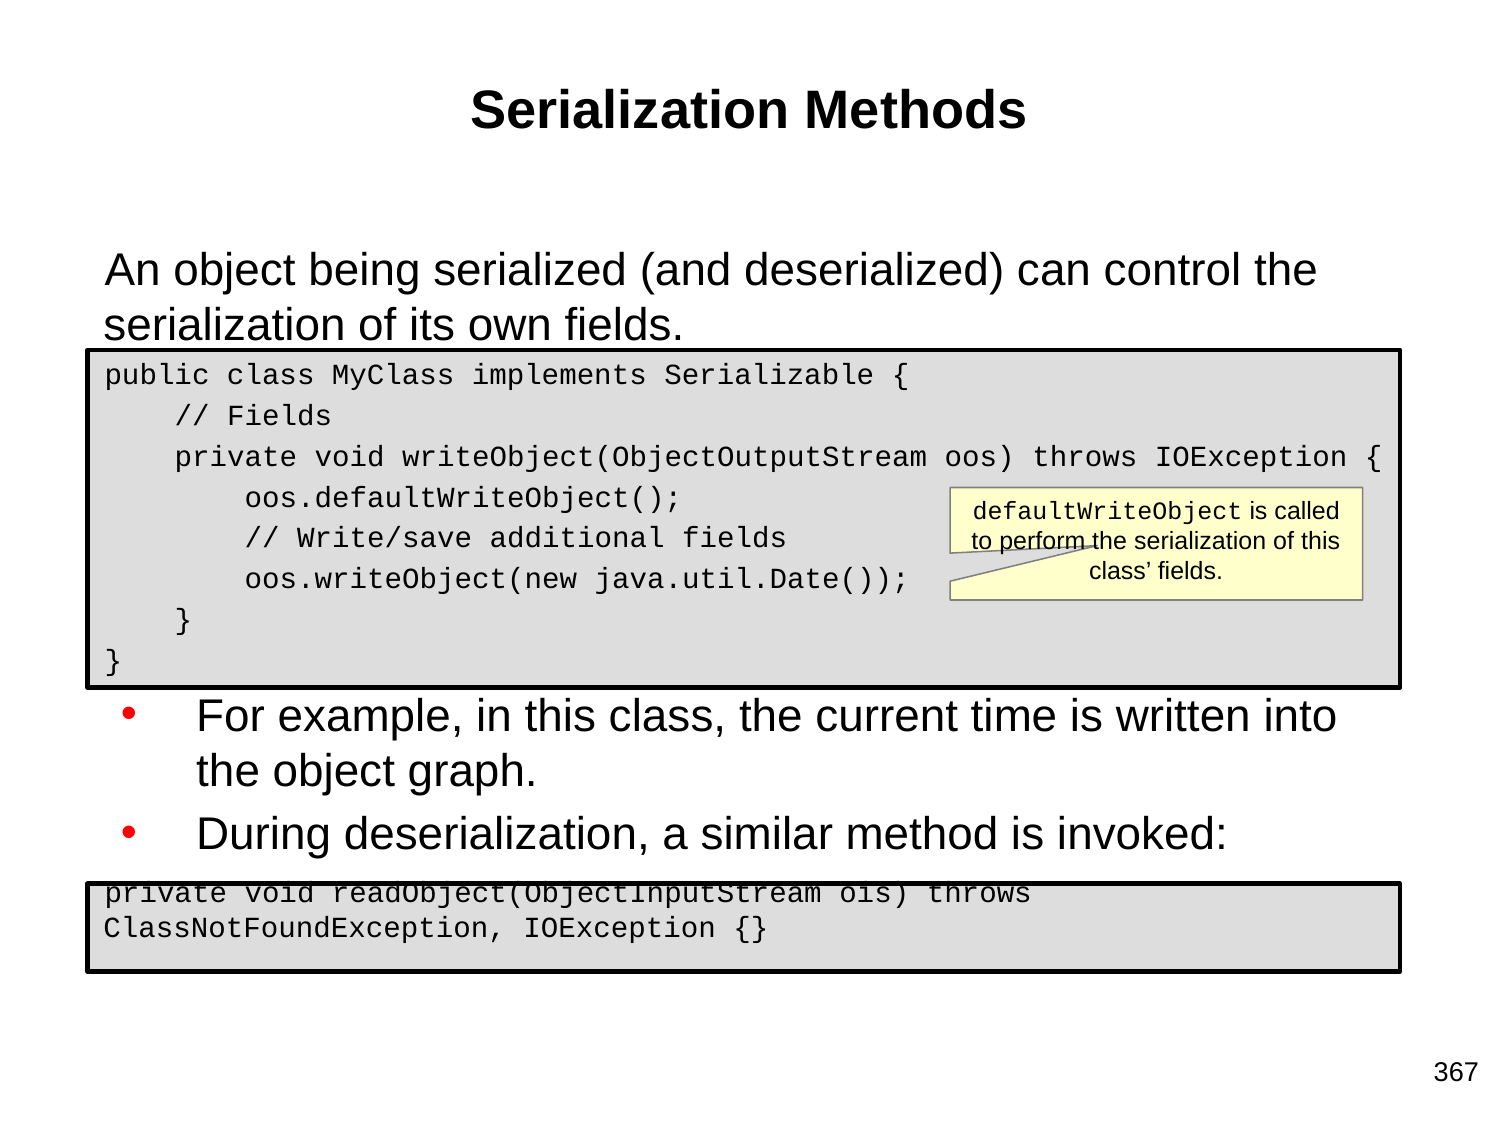

# Serialization Methods
An object being serialized (and deserialized) can control the serialization of its own fields.
public class MyClass implements Serializable {
    // Fields
    private void writeObject(ObjectOutputStream oos) throws IOException {
        oos.defaultWriteObject();
        // Write/save additional fields
        oos.writeObject(new java.util.Date());
    }
}
For example, in this class, the current time is written into the object graph.
During deserialization, a similar method is invoked:

private void readObject(ObjectInputStream ois) throws ClassNotFoundException, IOException {}

defaultWriteObject is called to perform the serialization of this class’ fields.

367